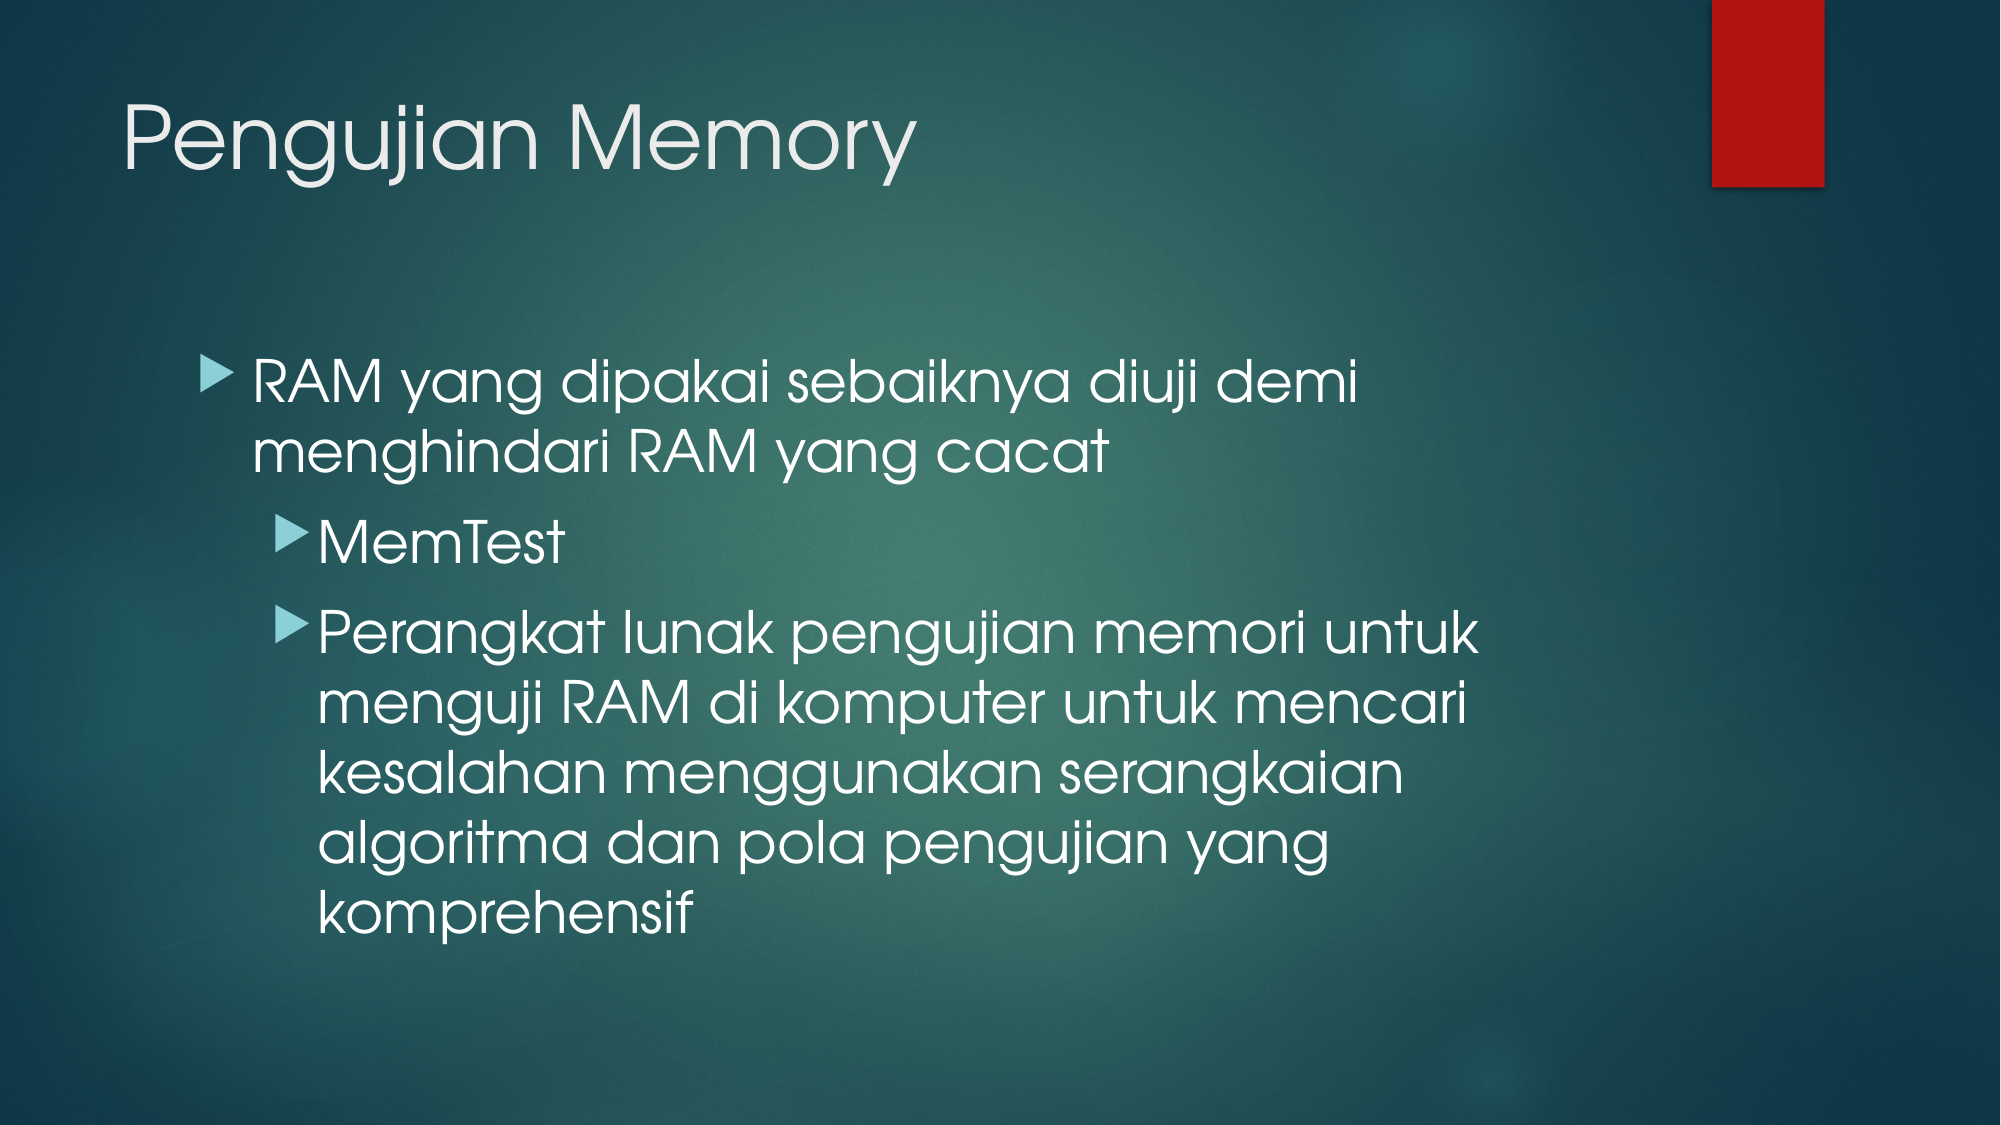

# Pengujian Memory
RAM yang dipakai sebaiknya diuji demi menghindari RAM yang cacat
MemTest
Perangkat lunak pengujian memori untuk menguji RAM di komputer untuk mencari kesalahan menggunakan serangkaian algoritma dan pola pengujian yang komprehensif